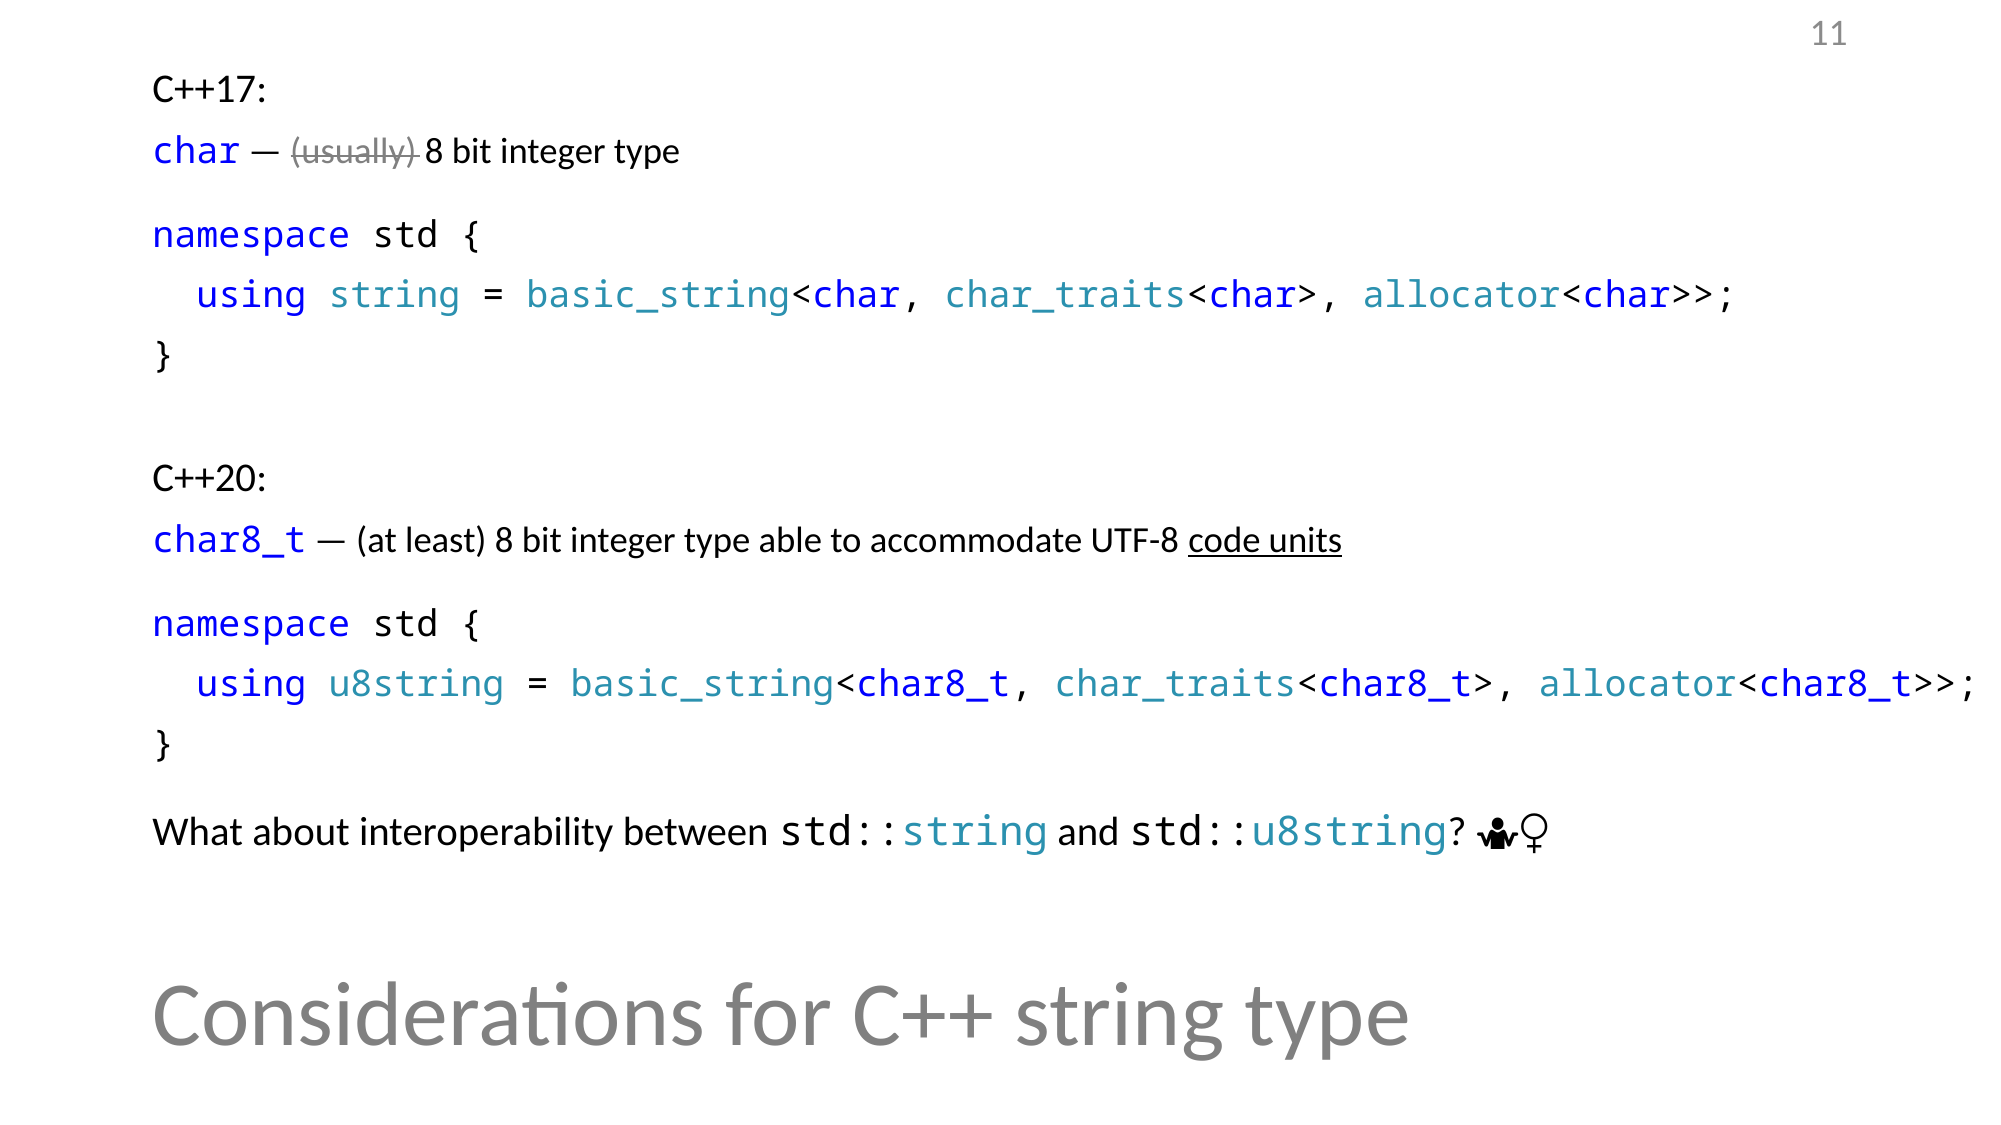

11
C++17:
char — (usually) 8 bit integer type
namespace std {
  using string = basic_string<char, char_traits<char>, allocator<char>>;
}

C++20:
char8_t — (at least) 8 bit integer type able to accommodate UTF-8 code units
namespace std {
  using u8string = basic_string<char8_t, char_traits<char8_t>, allocator<char8_t>>;
}
What about interoperability between std::string and std::u8string? 🤷‍♀️
# Considerations for C++ string type